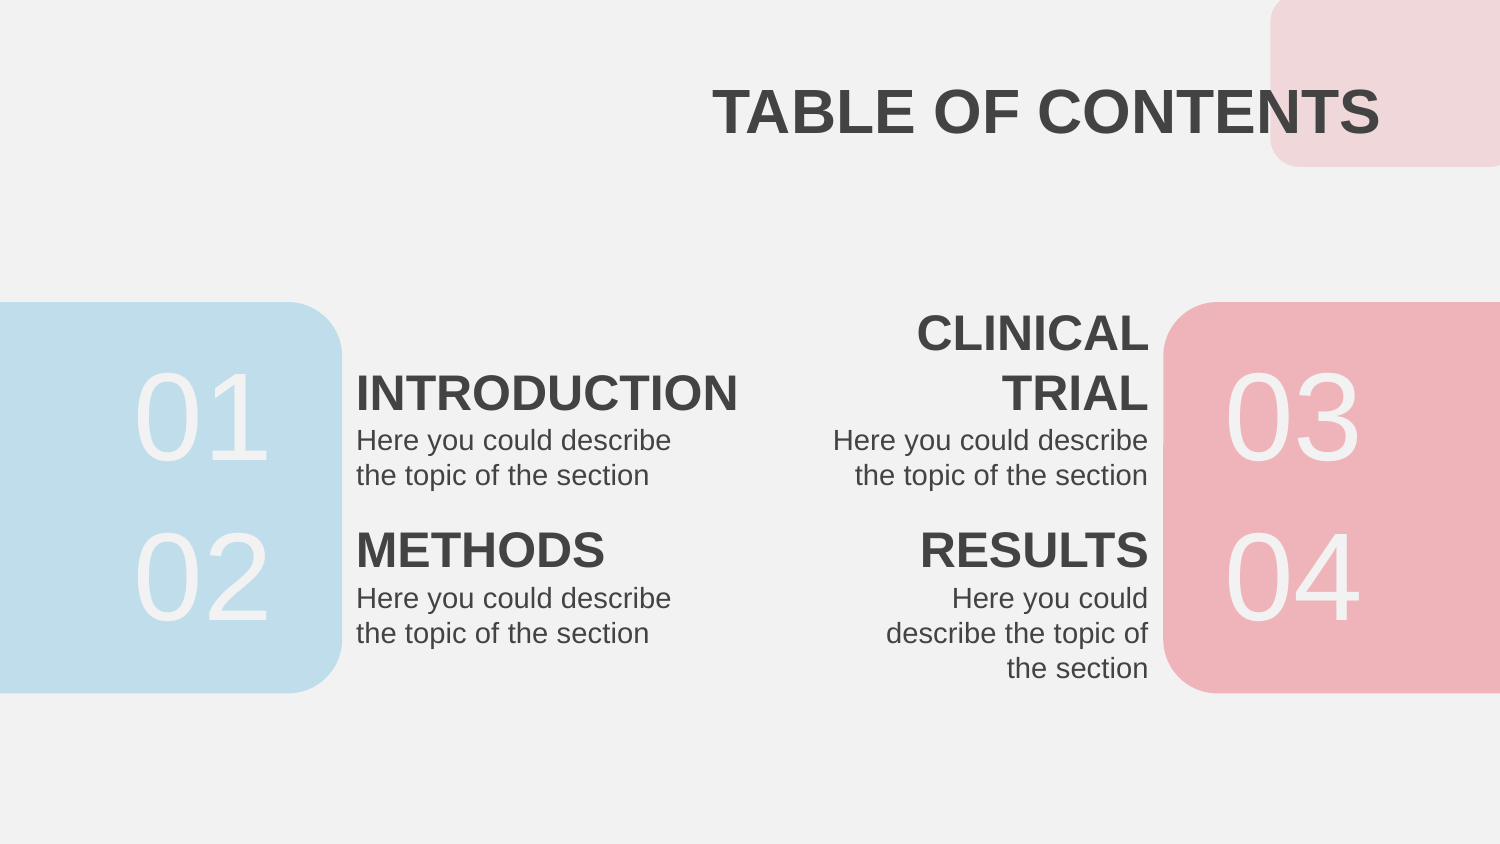

TABLE OF CONTENTS
INTRODUCTION
CLINICAL TRIAL
01
# 03
Here you could describe the topic of the section
Here you could describe the topic of the section
METHODS
RESULTS
02
04
Here you could describe the topic of the section
Here you could describe the topic of the section